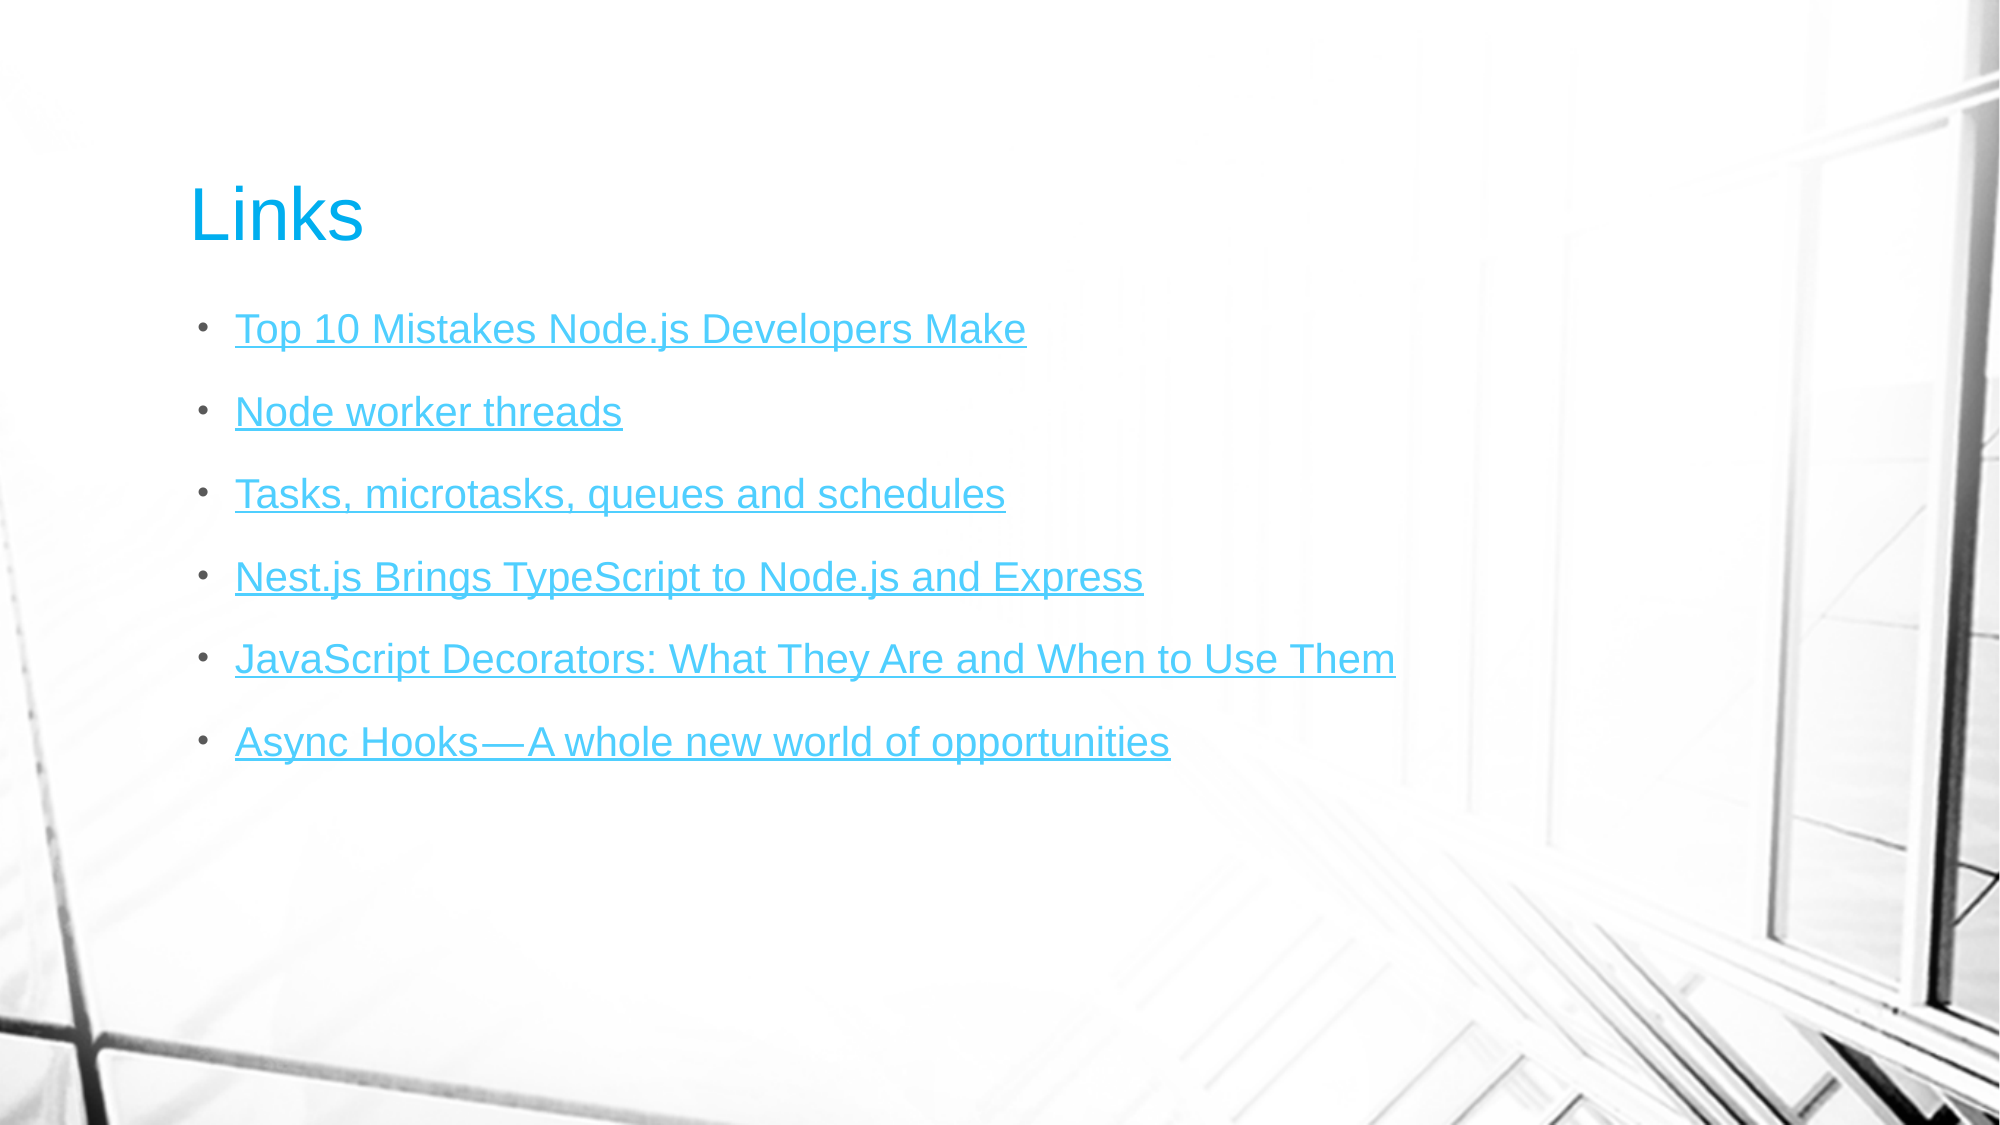

# Links
Top 10 Mistakes Node.js Developers Make
Node worker threads
Tasks, microtasks, queues and schedules
Nest.js Brings TypeScript to Node.js and Express
JavaScript Decorators: What They Are and When to Use Them
Async Hooks — A whole new world of opportunities